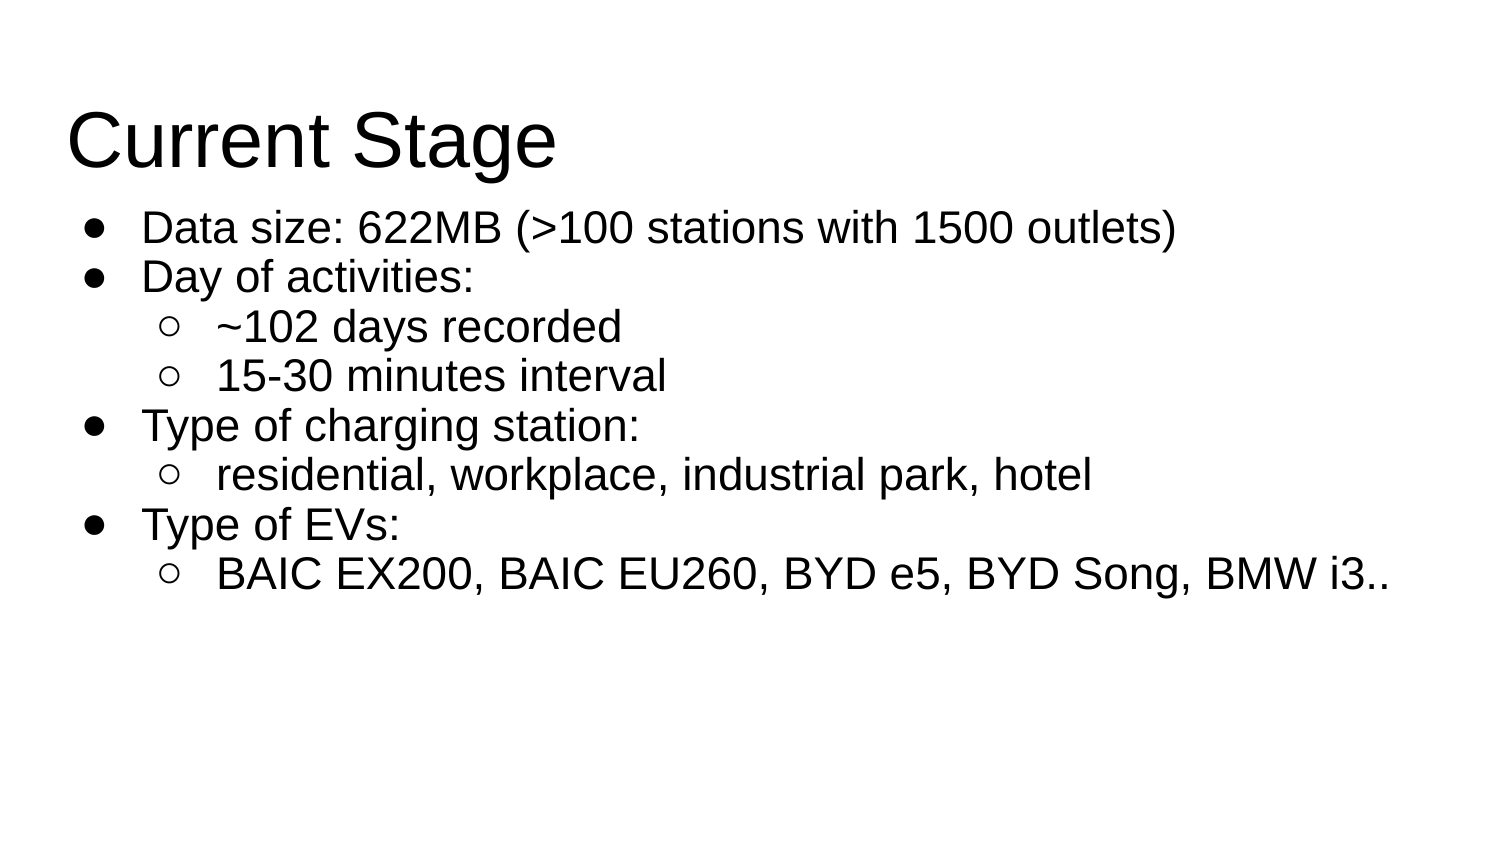

# Current Stage
Data size: 622MB (>100 stations with 1500 outlets)
Day of activities:
~102 days recorded
15-30 minutes interval
Type of charging station:
residential, workplace, industrial park, hotel
Type of EVs:
BAIC EX200, BAIC EU260, BYD e5, BYD Song, BMW i3..